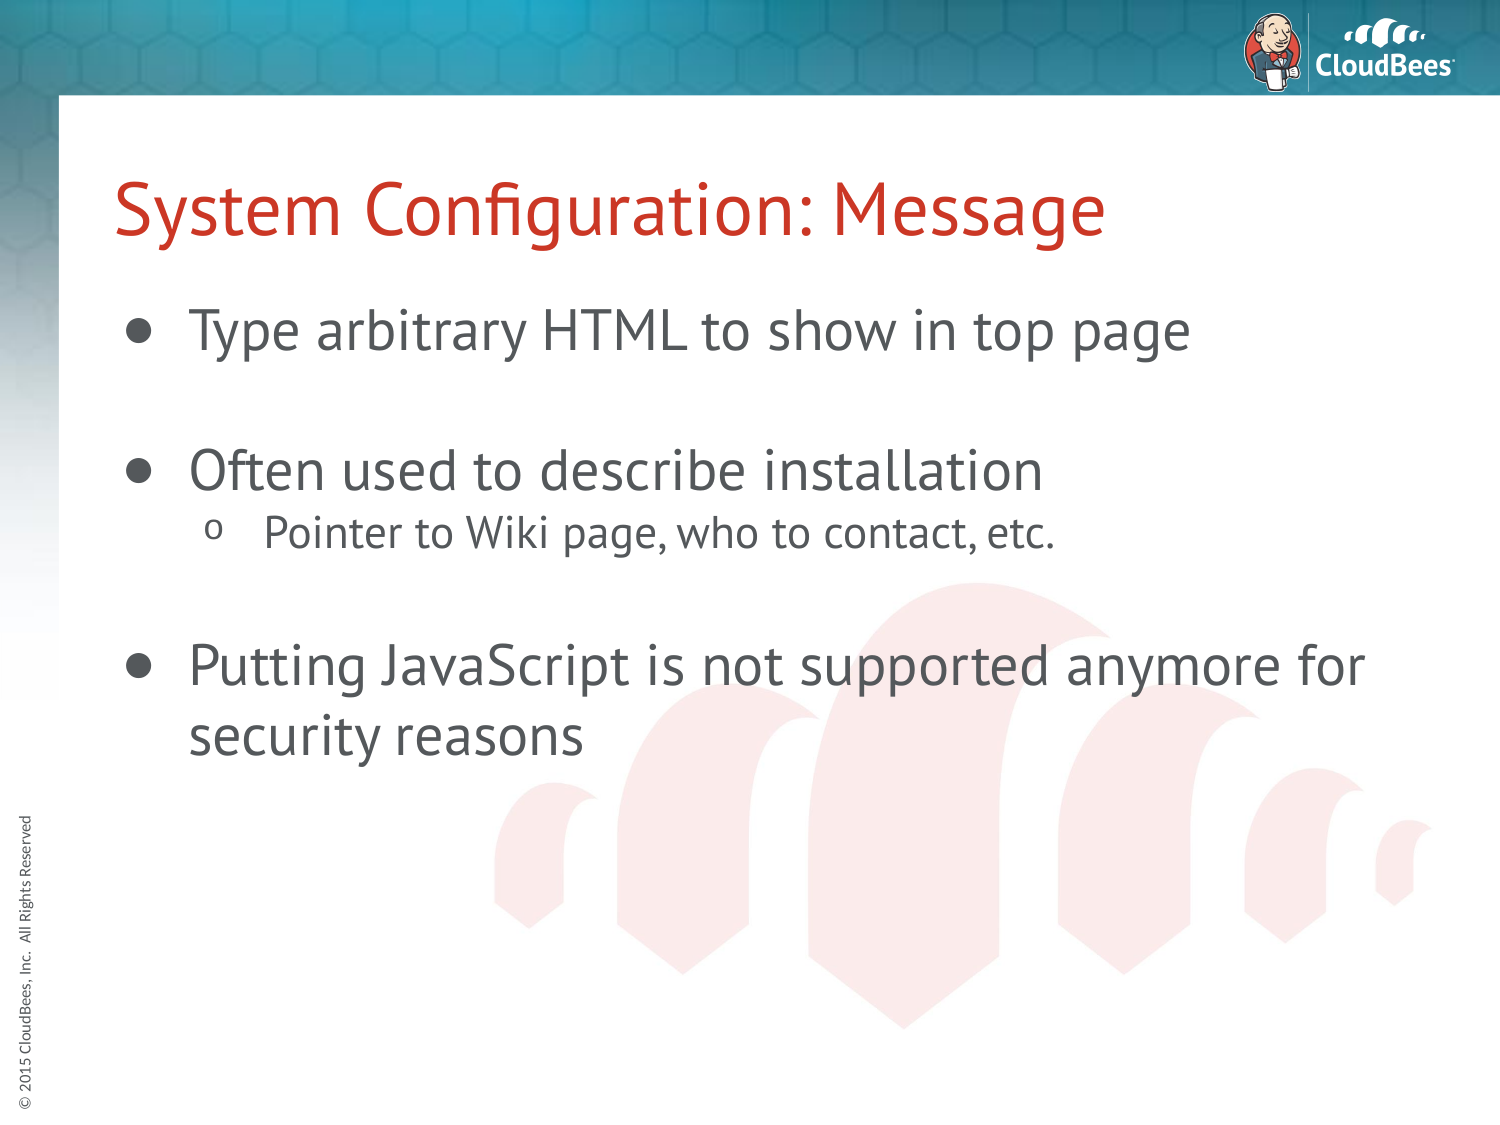

# System Configuration: Message
Type arbitrary HTML to show in top page

Often used to describe installation
Pointer to Wiki page, who to contact, etc.

Putting JavaScript is not supported anymore for security reasons